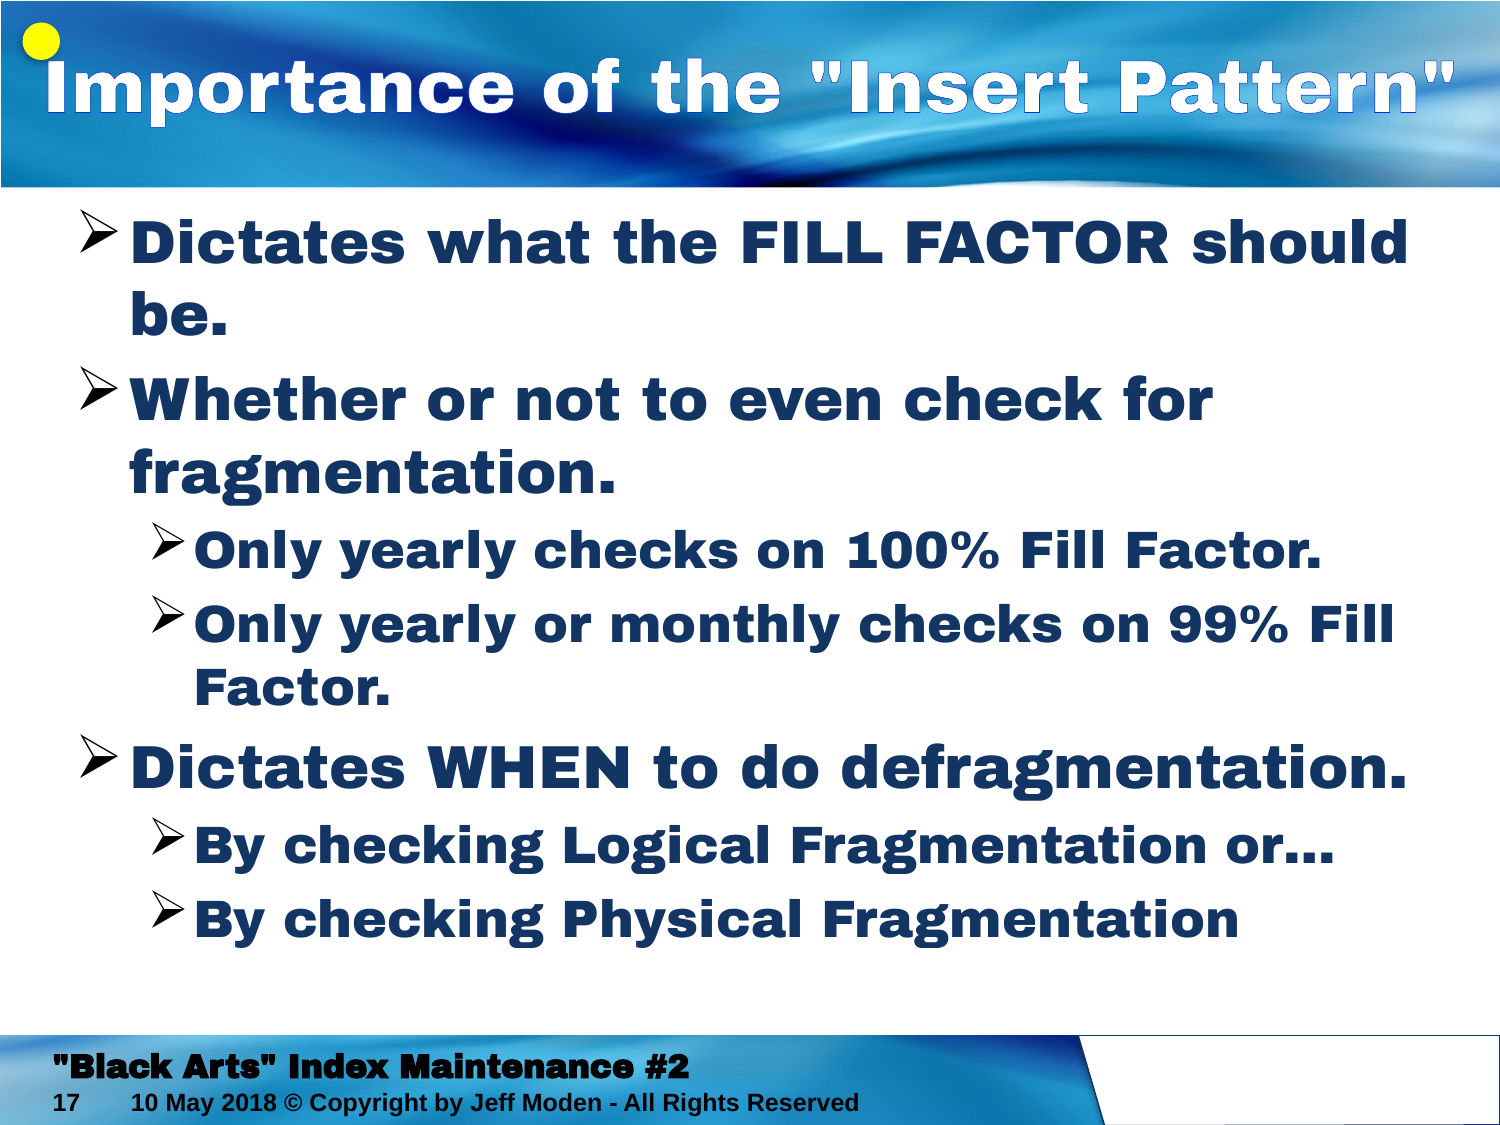

# Importance of the "Insert Pattern"

Dictates what the FILL FACTOR should be.
Whether or not to even check for fragmentation.
Only yearly checks on 100% Fill Factor.
Only yearly or monthly checks on 99% Fill Factor.
Dictates WHEN to do defragmentation.
By checking Logical Fragmentation or…
By checking Physical Fragmentation

"Black Arts" Index Maintenance #2
17
10 May 2018 © Copyright by Jeff Moden - All Rights Reserved